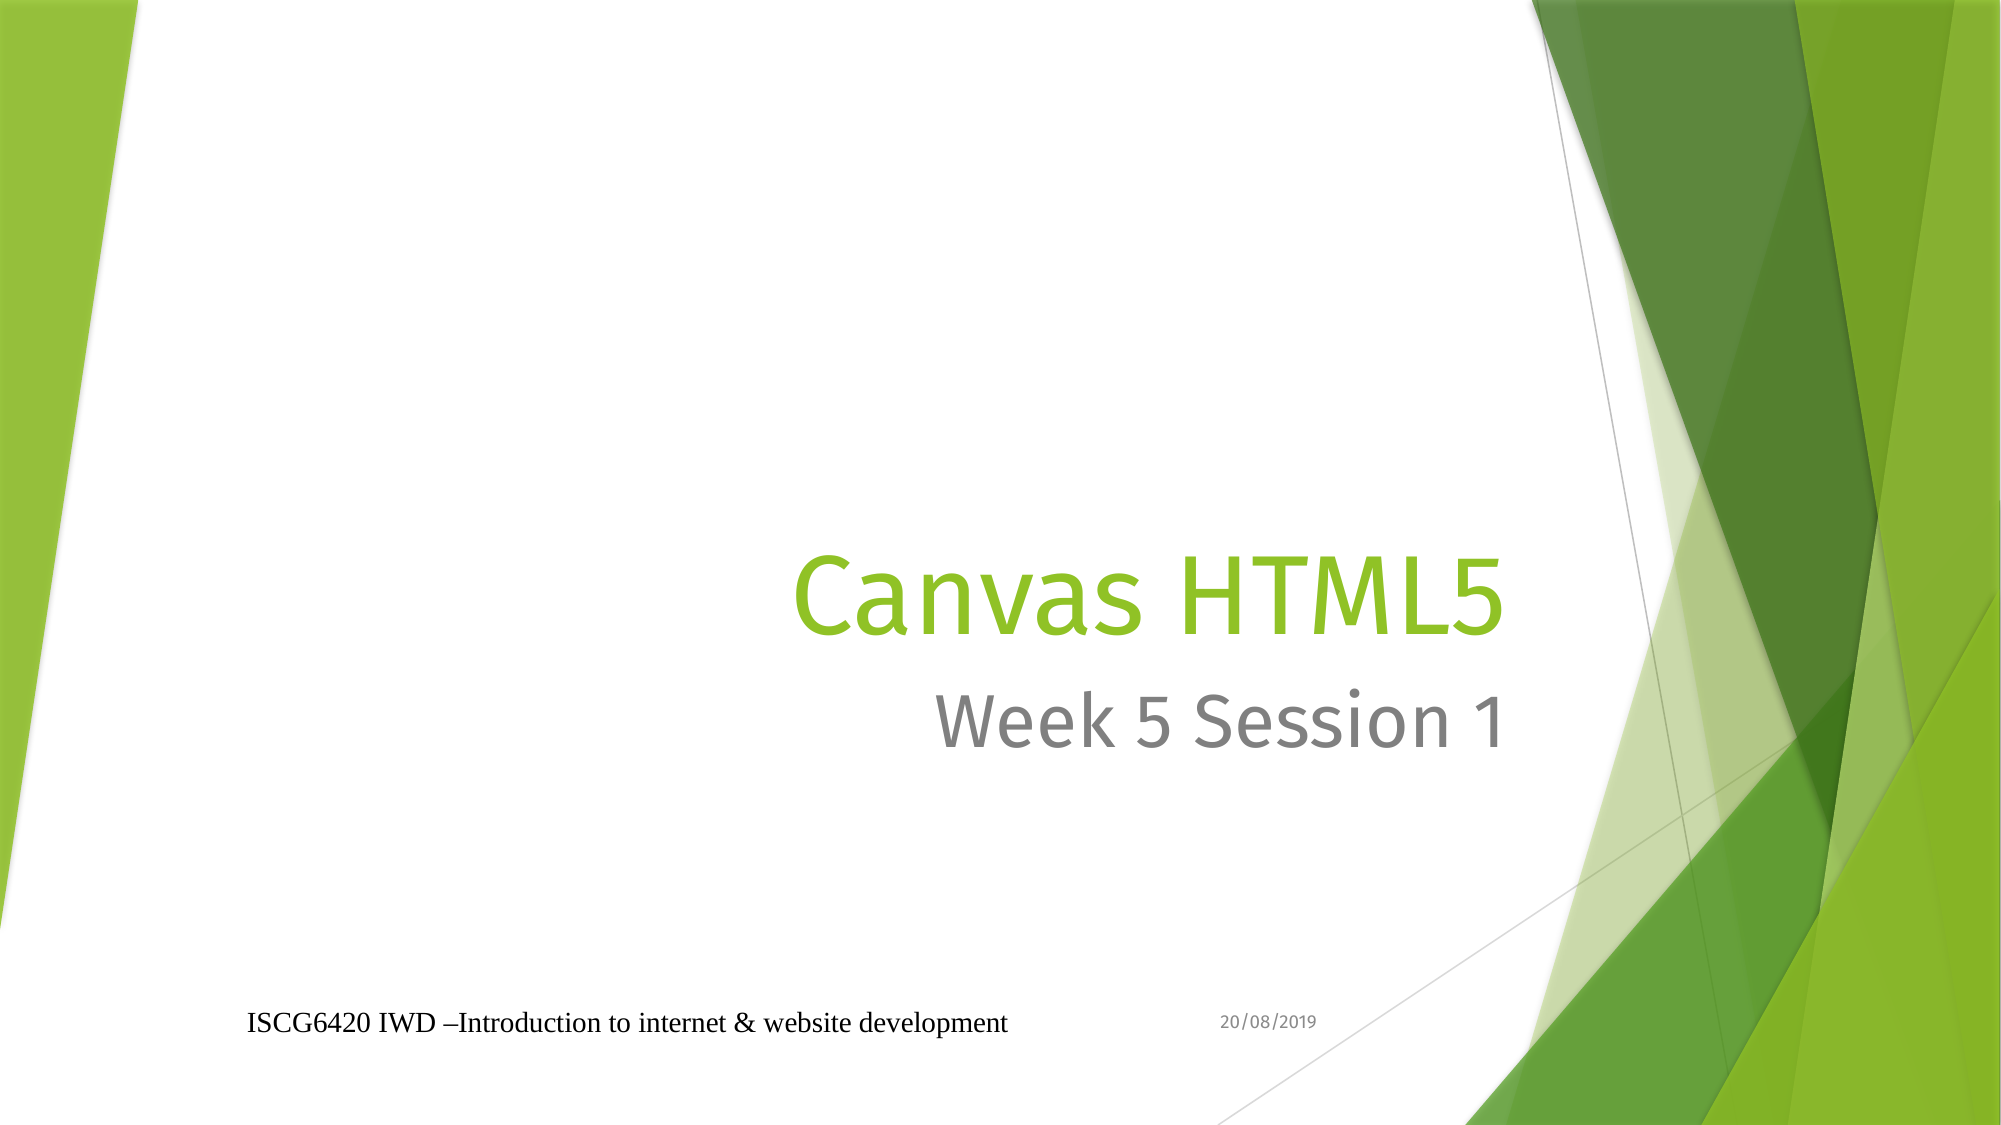

# Canvas HTML5
Week 5 Session 1
ISCG6420 IWD –Introduction to internet & website development
20/08/2019